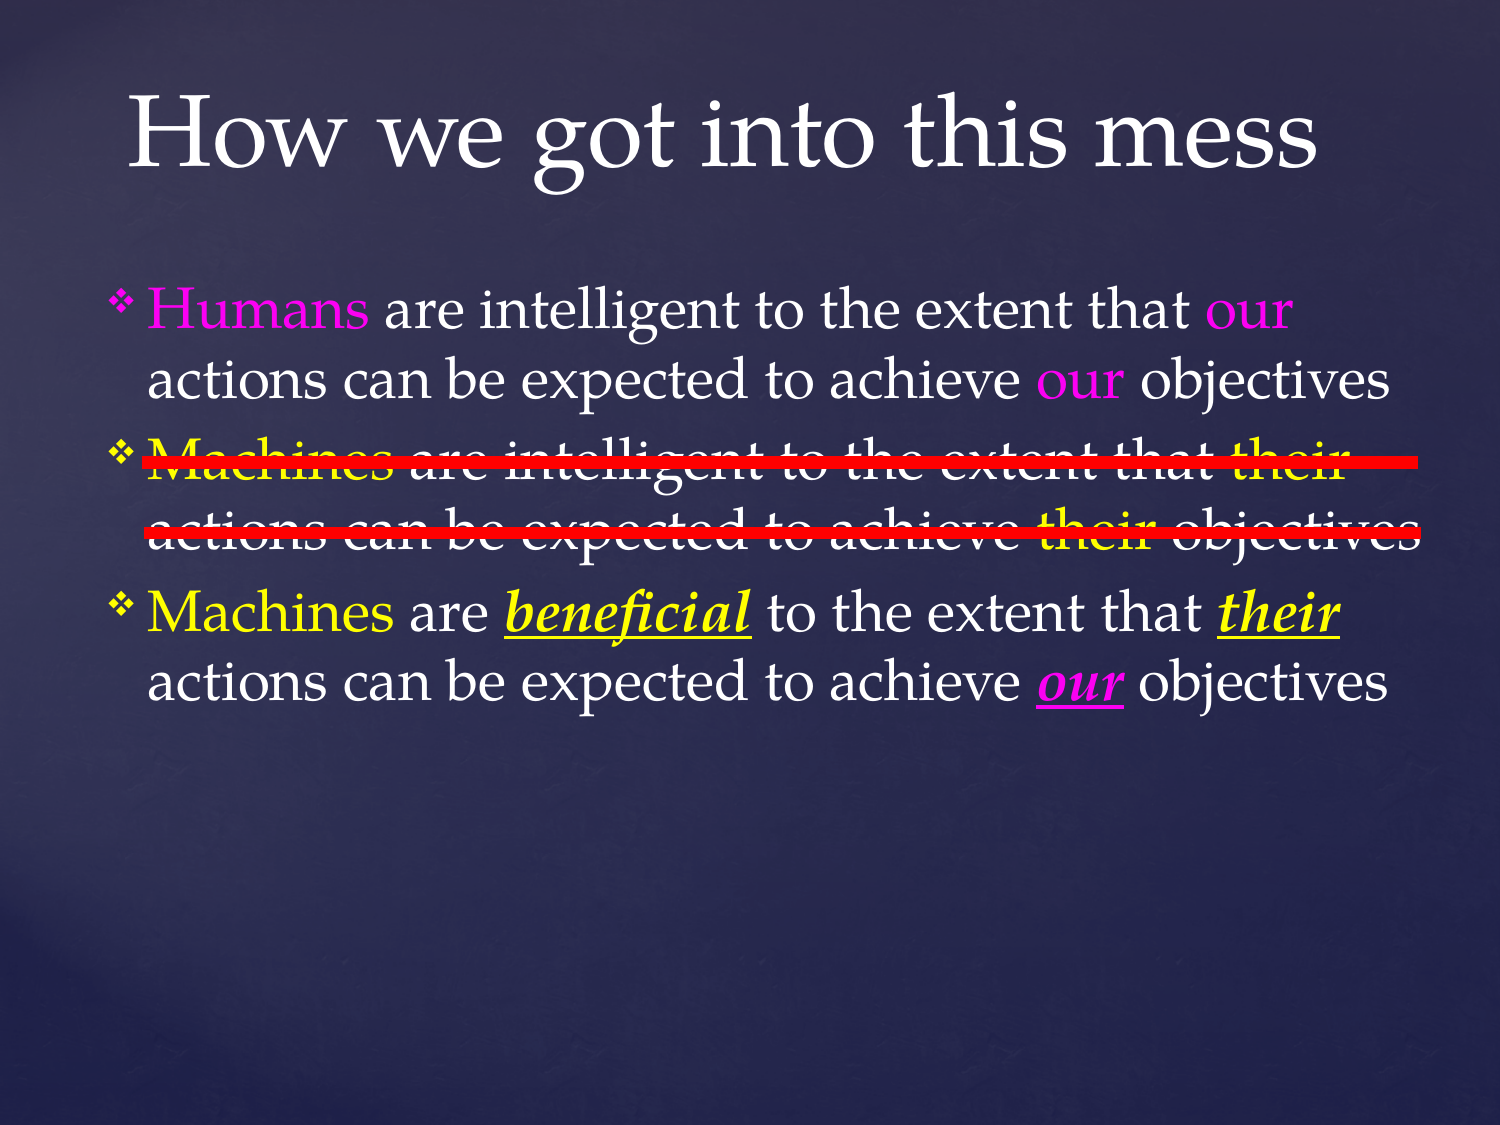

# How we got into this mess
Humans are intelligent to the extent that our actions can be expected to achieve our objectives
Machines are intelligent to the extent that their actions can be expected to achieve their objectives
Machines are beneficial to the extent that their actions can be expected to achieve our objectives